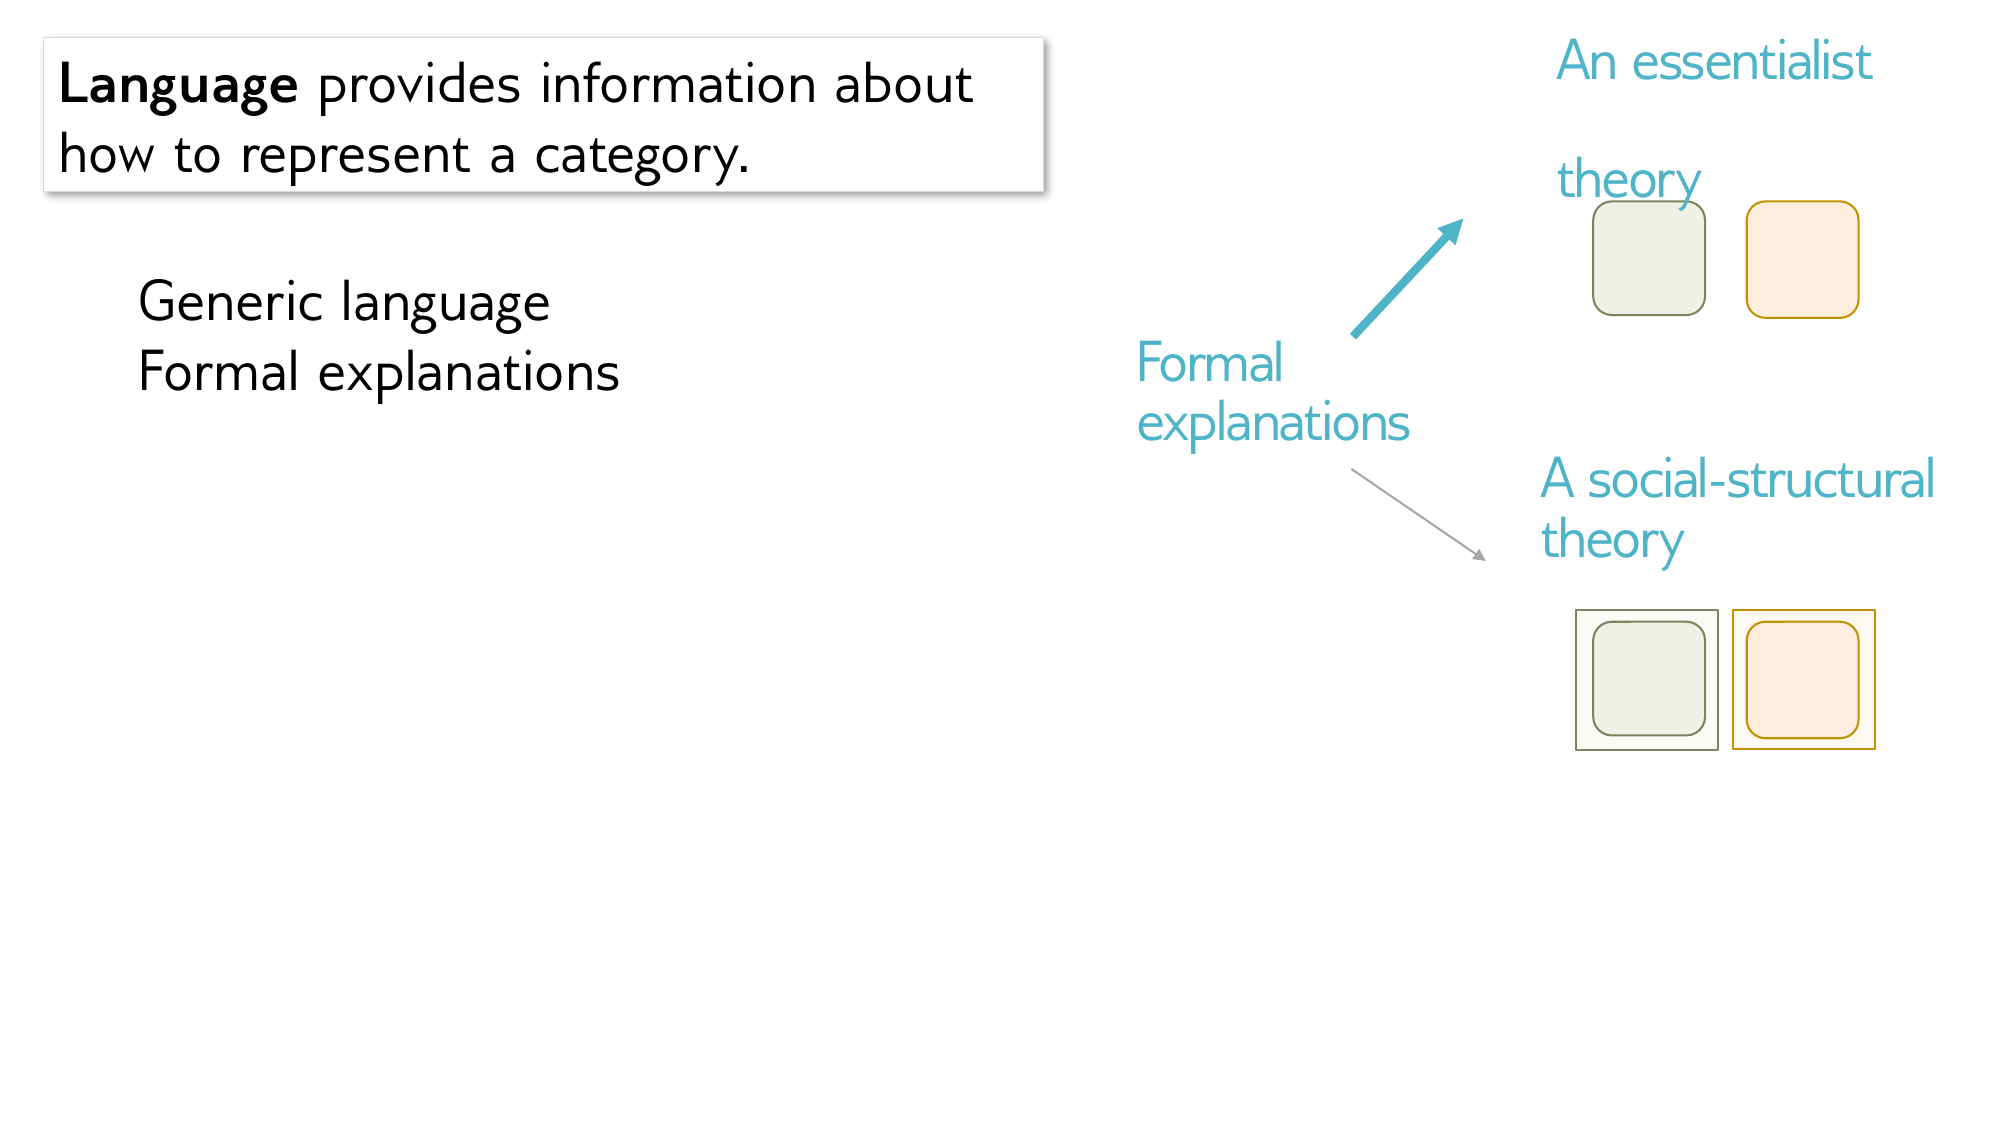

An essentialist
theory
Language provides information about how to represent a category.

Generic language
Formal explanations
Formal explanations
A social-structural theory